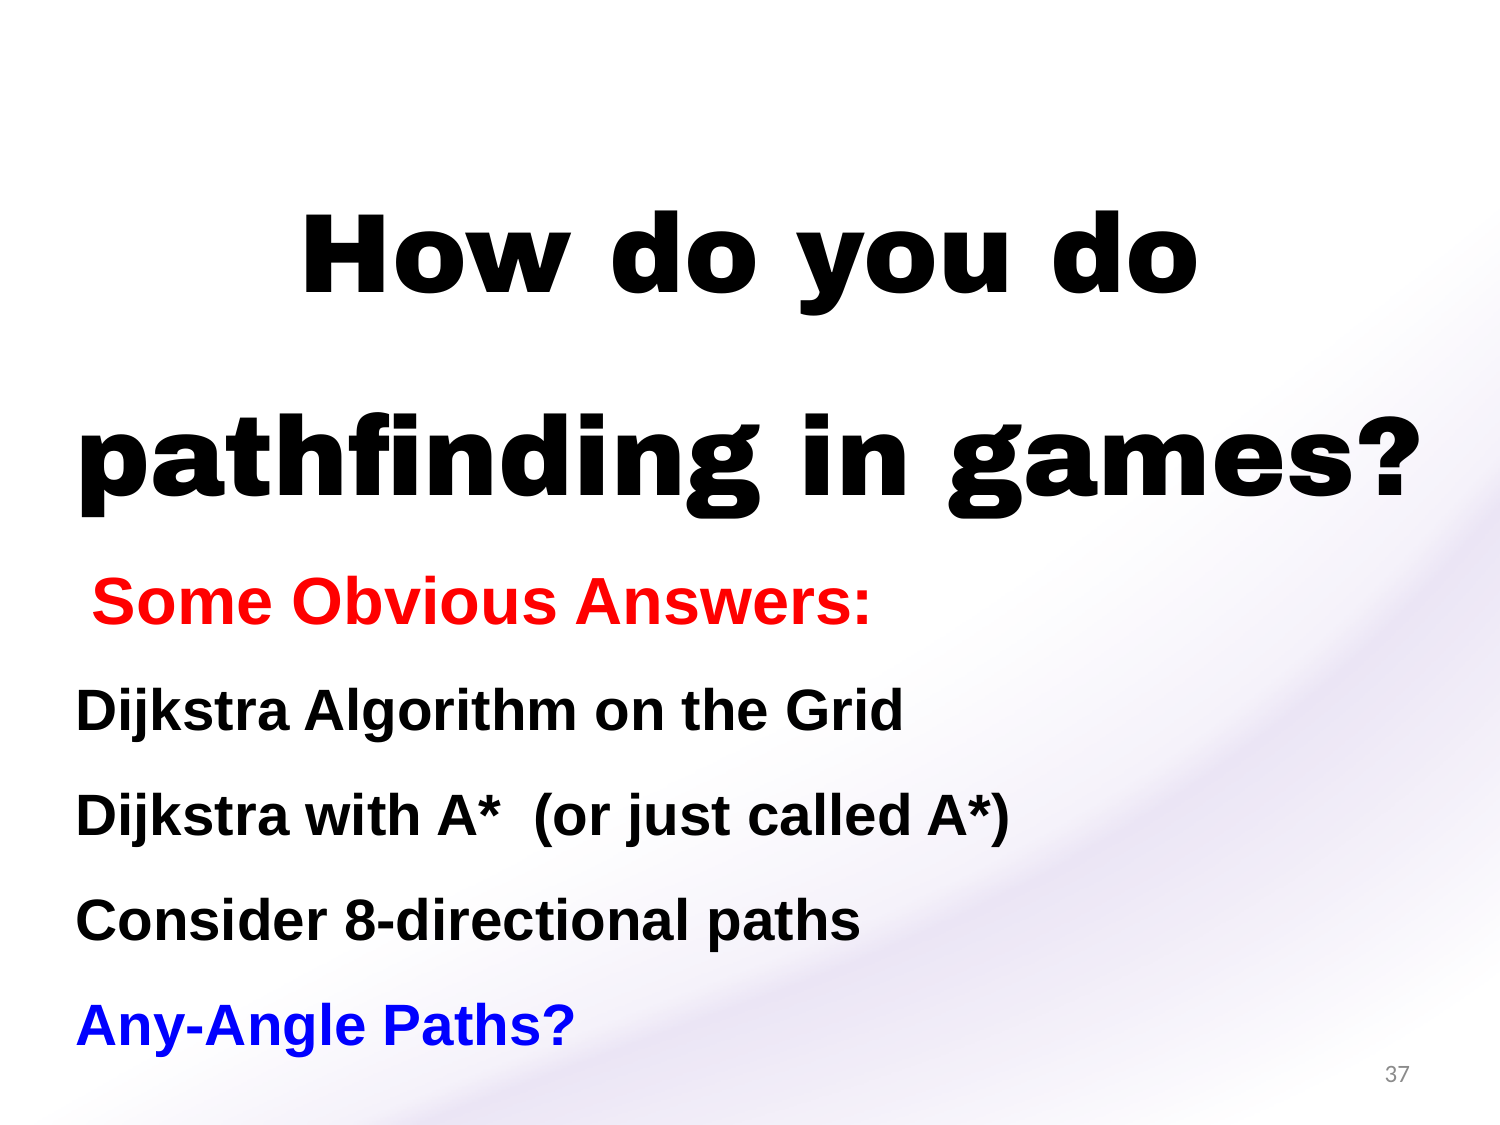

How do you do
pathfinding in games?
 Some Obvious Answers:
Dijkstra Algorithm on the Grid
Dijkstra with A*  (or just called A*)
Consider 8-directional paths
Any-Angle Paths?
37